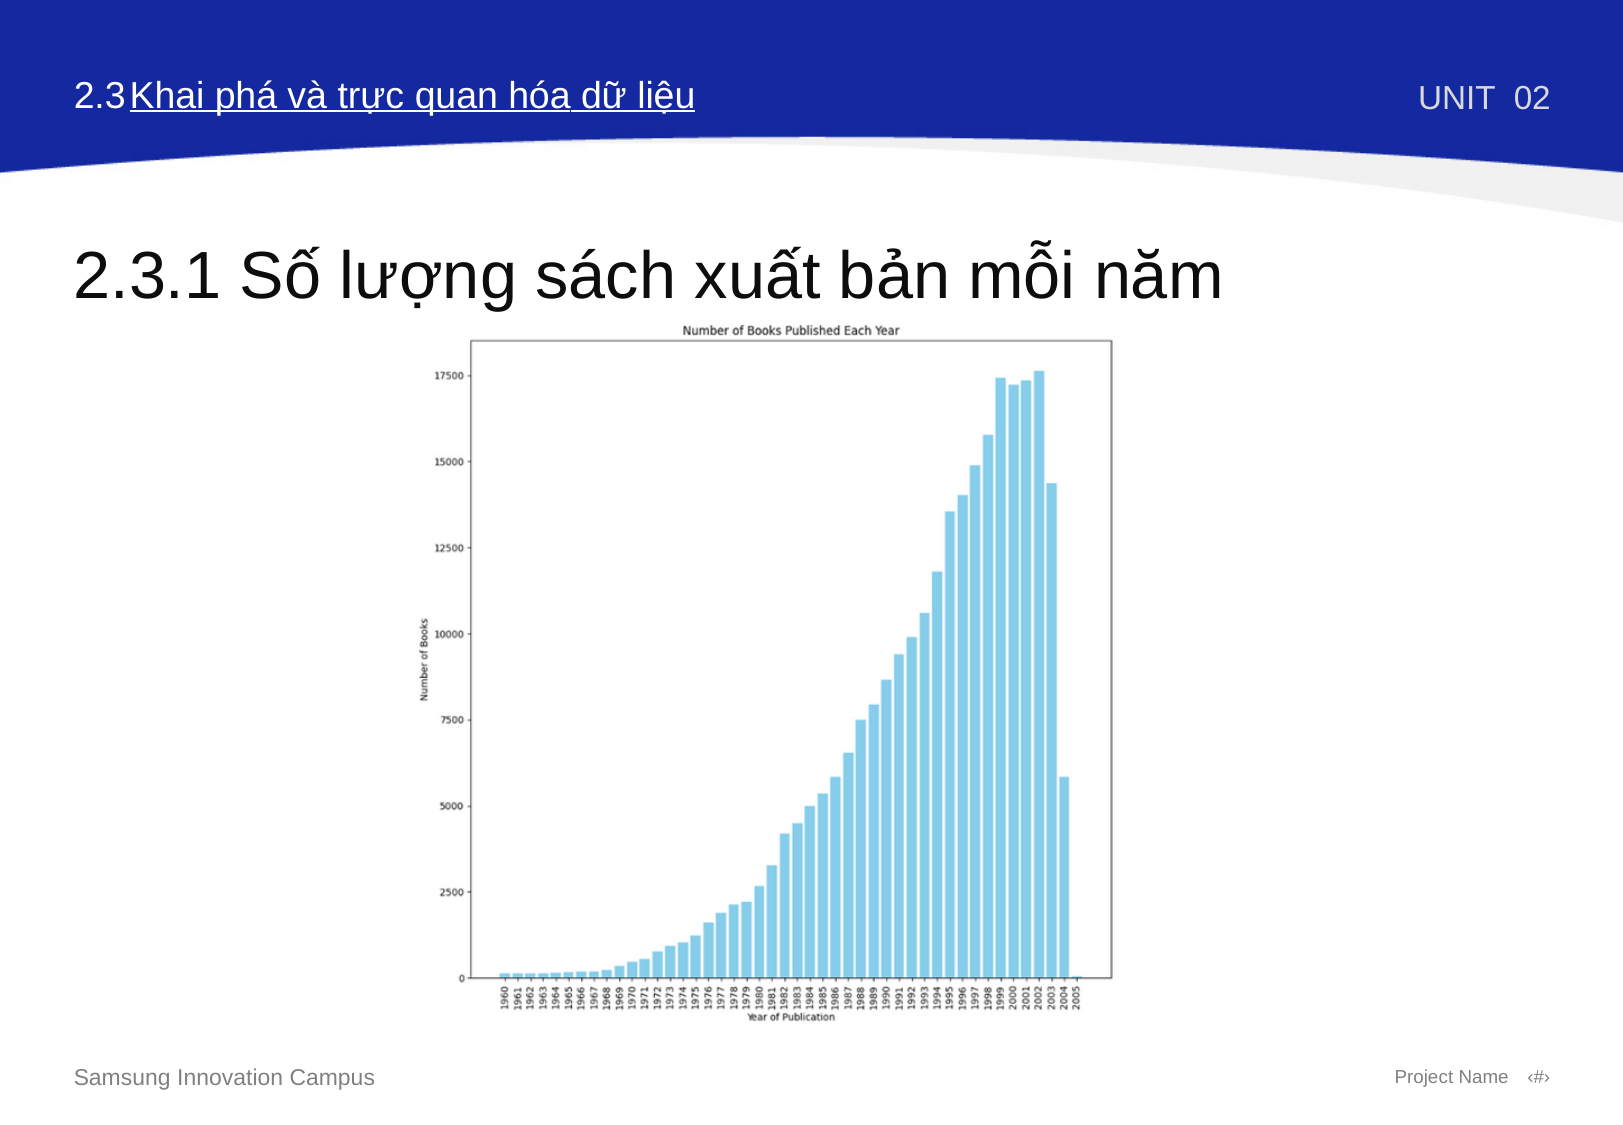

2.3
Khai phá và trực quan hóa dữ liệu
UNIT
02
2.3.1 Số lượng sách xuất bản mỗi năm

Samsung Innovation Campus
Project Name
‹#›